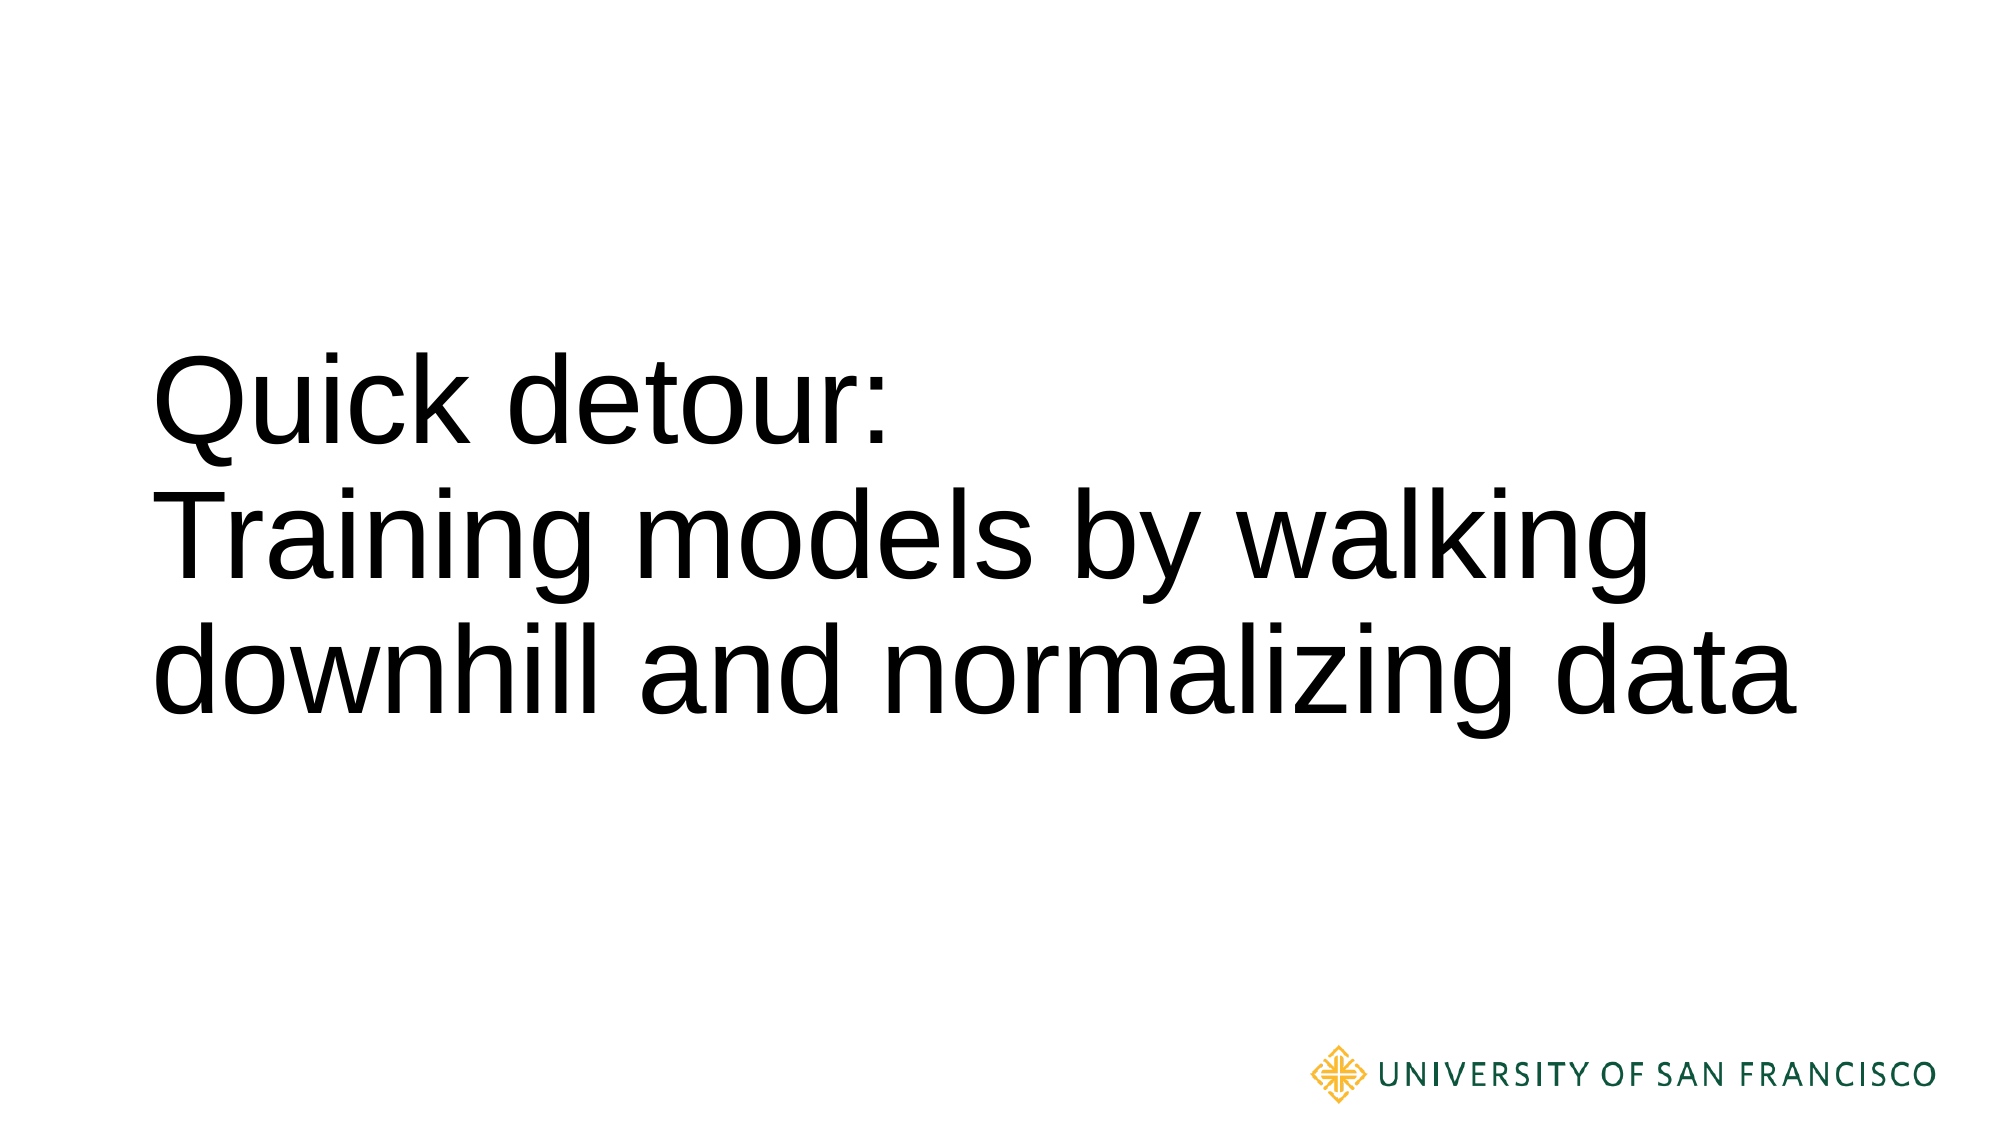

# Quick detour: Training models by walking downhill and normalizing data